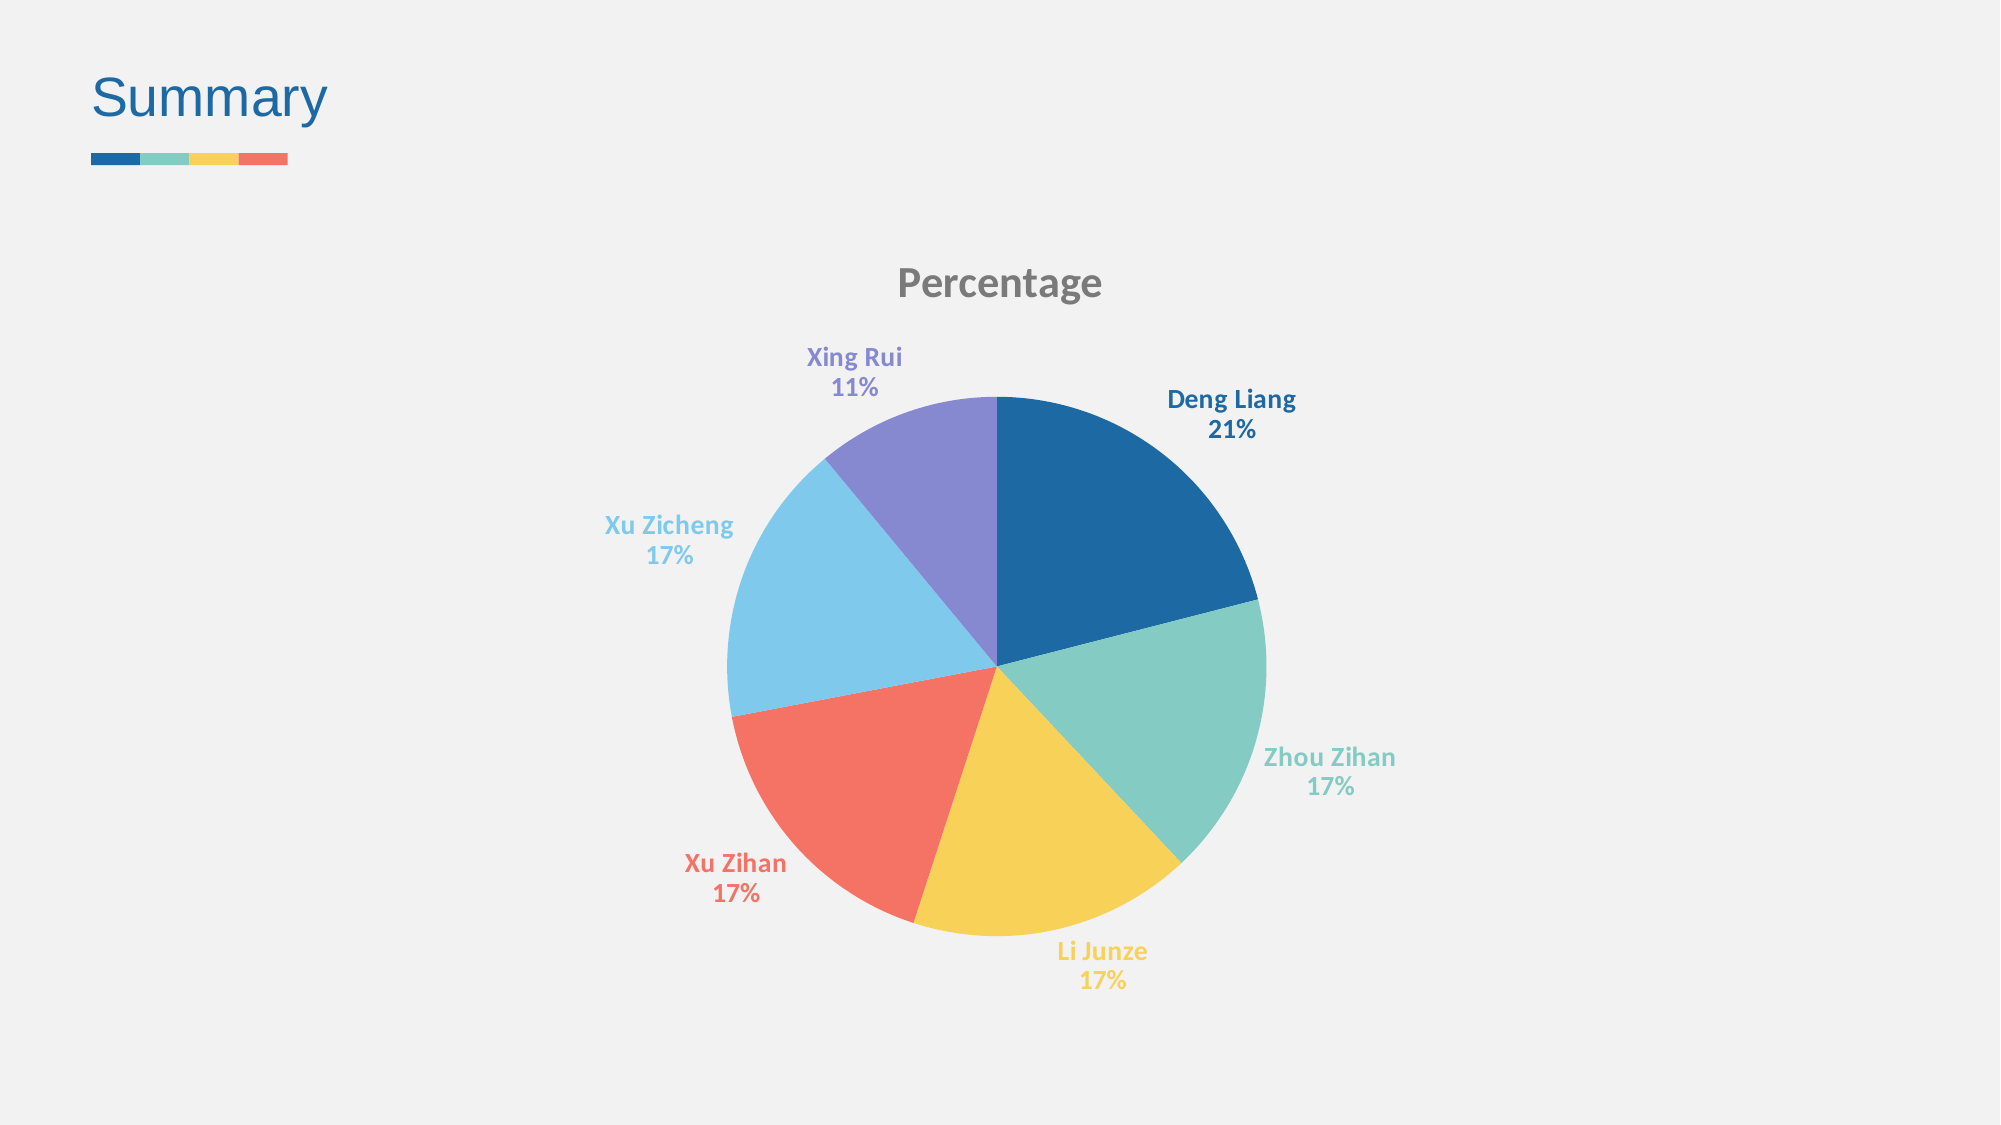

Summary

### Chart:

| Category | Percentage |
|---|---|
| Deng Liang | 21.0 |
| Zhou Zihan | 17.0 |
| Li Junze | 17.0 |
| Xu Zihan | 17.0 |
| Xu Zicheng | 17.0 |
| Xing Rui | 11.0 |